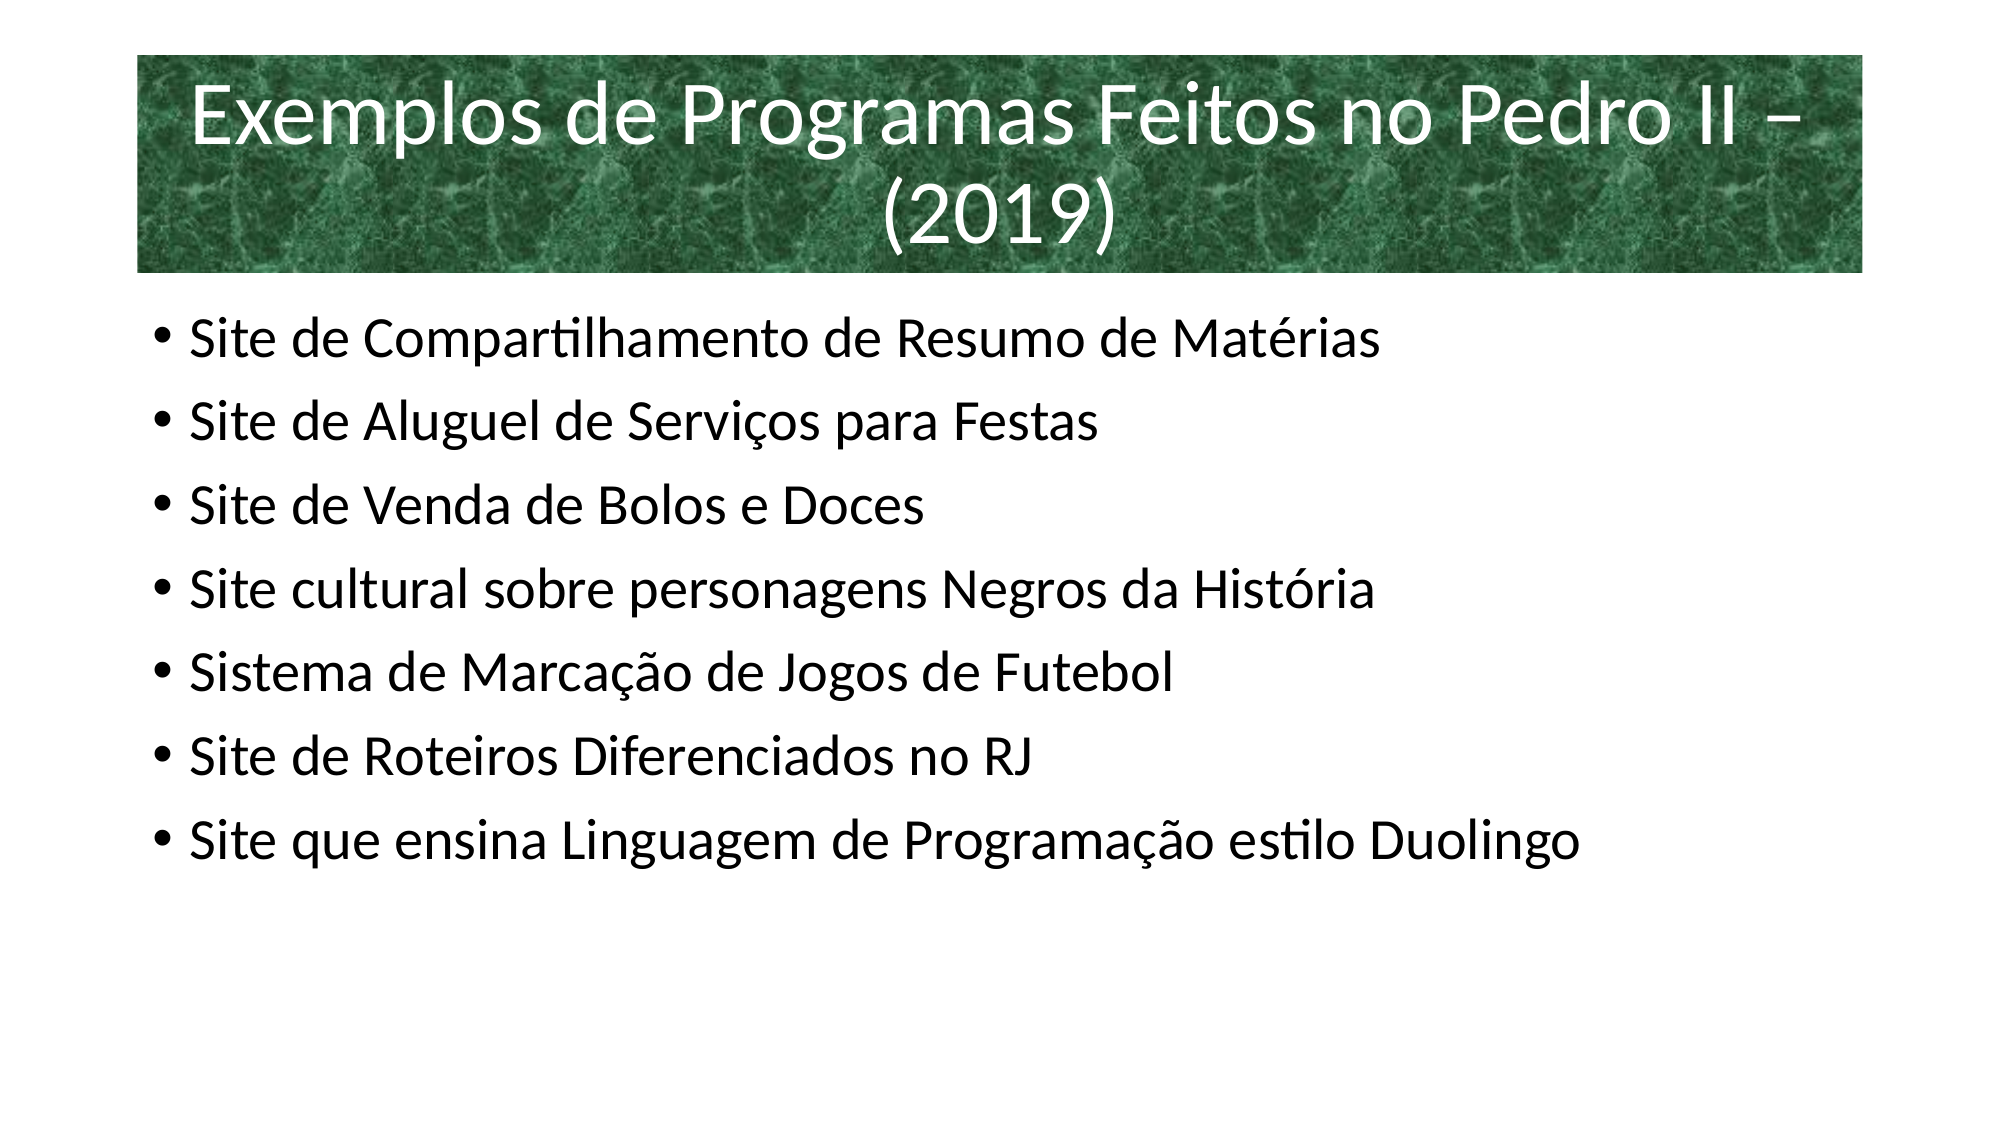

# Exemplos de Programas Feitos no Pedro II –(2019)
Site de Compartilhamento de Resumo de Matérias
Site de Aluguel de Serviços para Festas
Site de Venda de Bolos e Doces
Site cultural sobre personagens Negros da História
Sistema de Marcação de Jogos de Futebol
Site de Roteiros Diferenciados no RJ
Site que ensina Linguagem de Programação estilo Duolingo